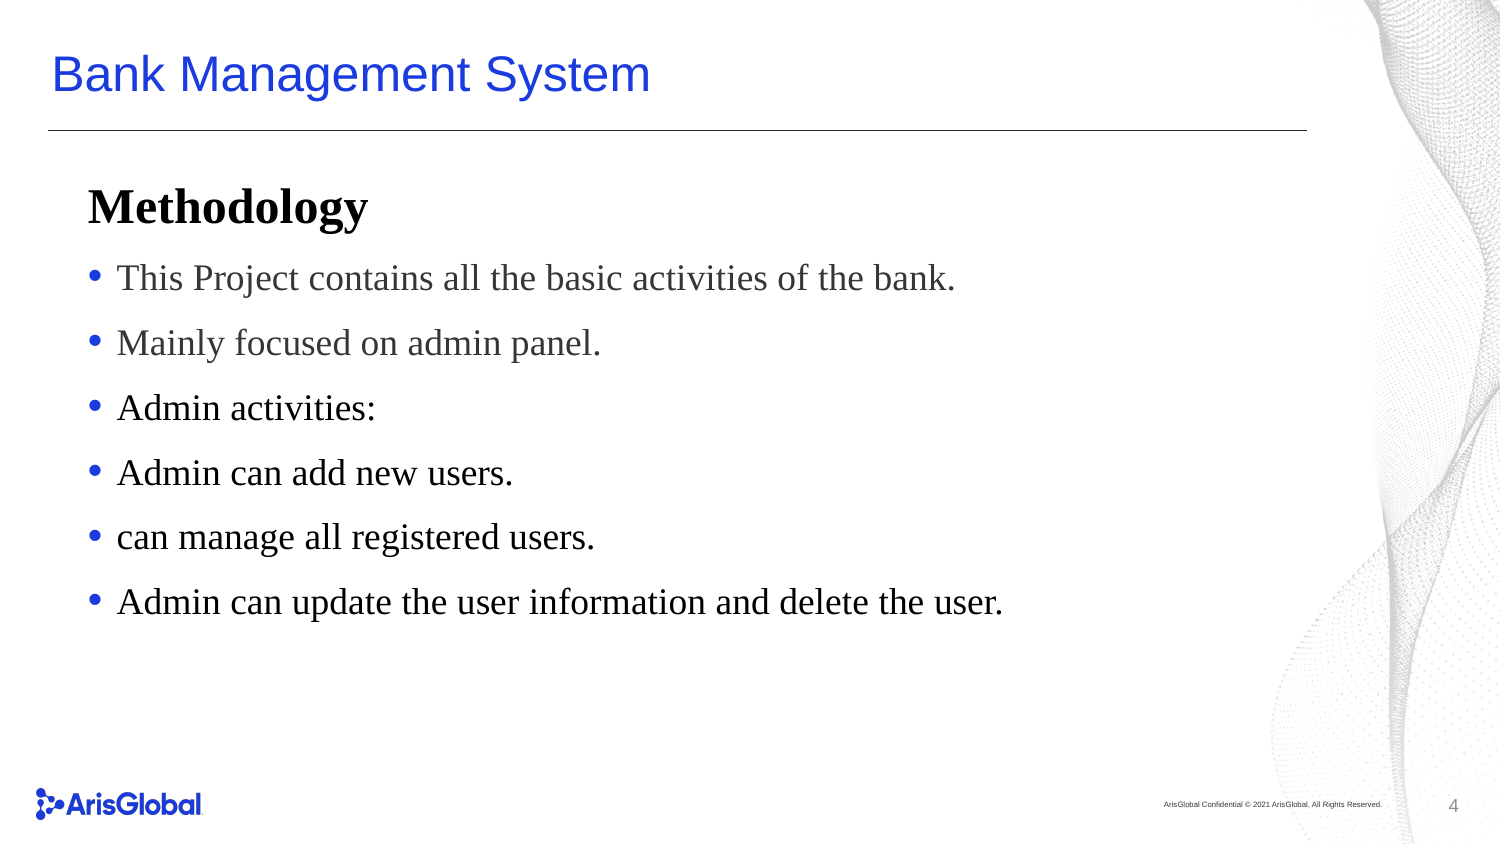

# Bank Management System
Methodology
This Project contains all the basic activities of the bank.
Mainly focused on admin panel.
Admin activities:
Admin can add new users.
can manage all registered users.
Admin can update the user information and delete the user.
4
ArisGlobal Confidential © 2021 ArisGlobal. All Rights Reserved.